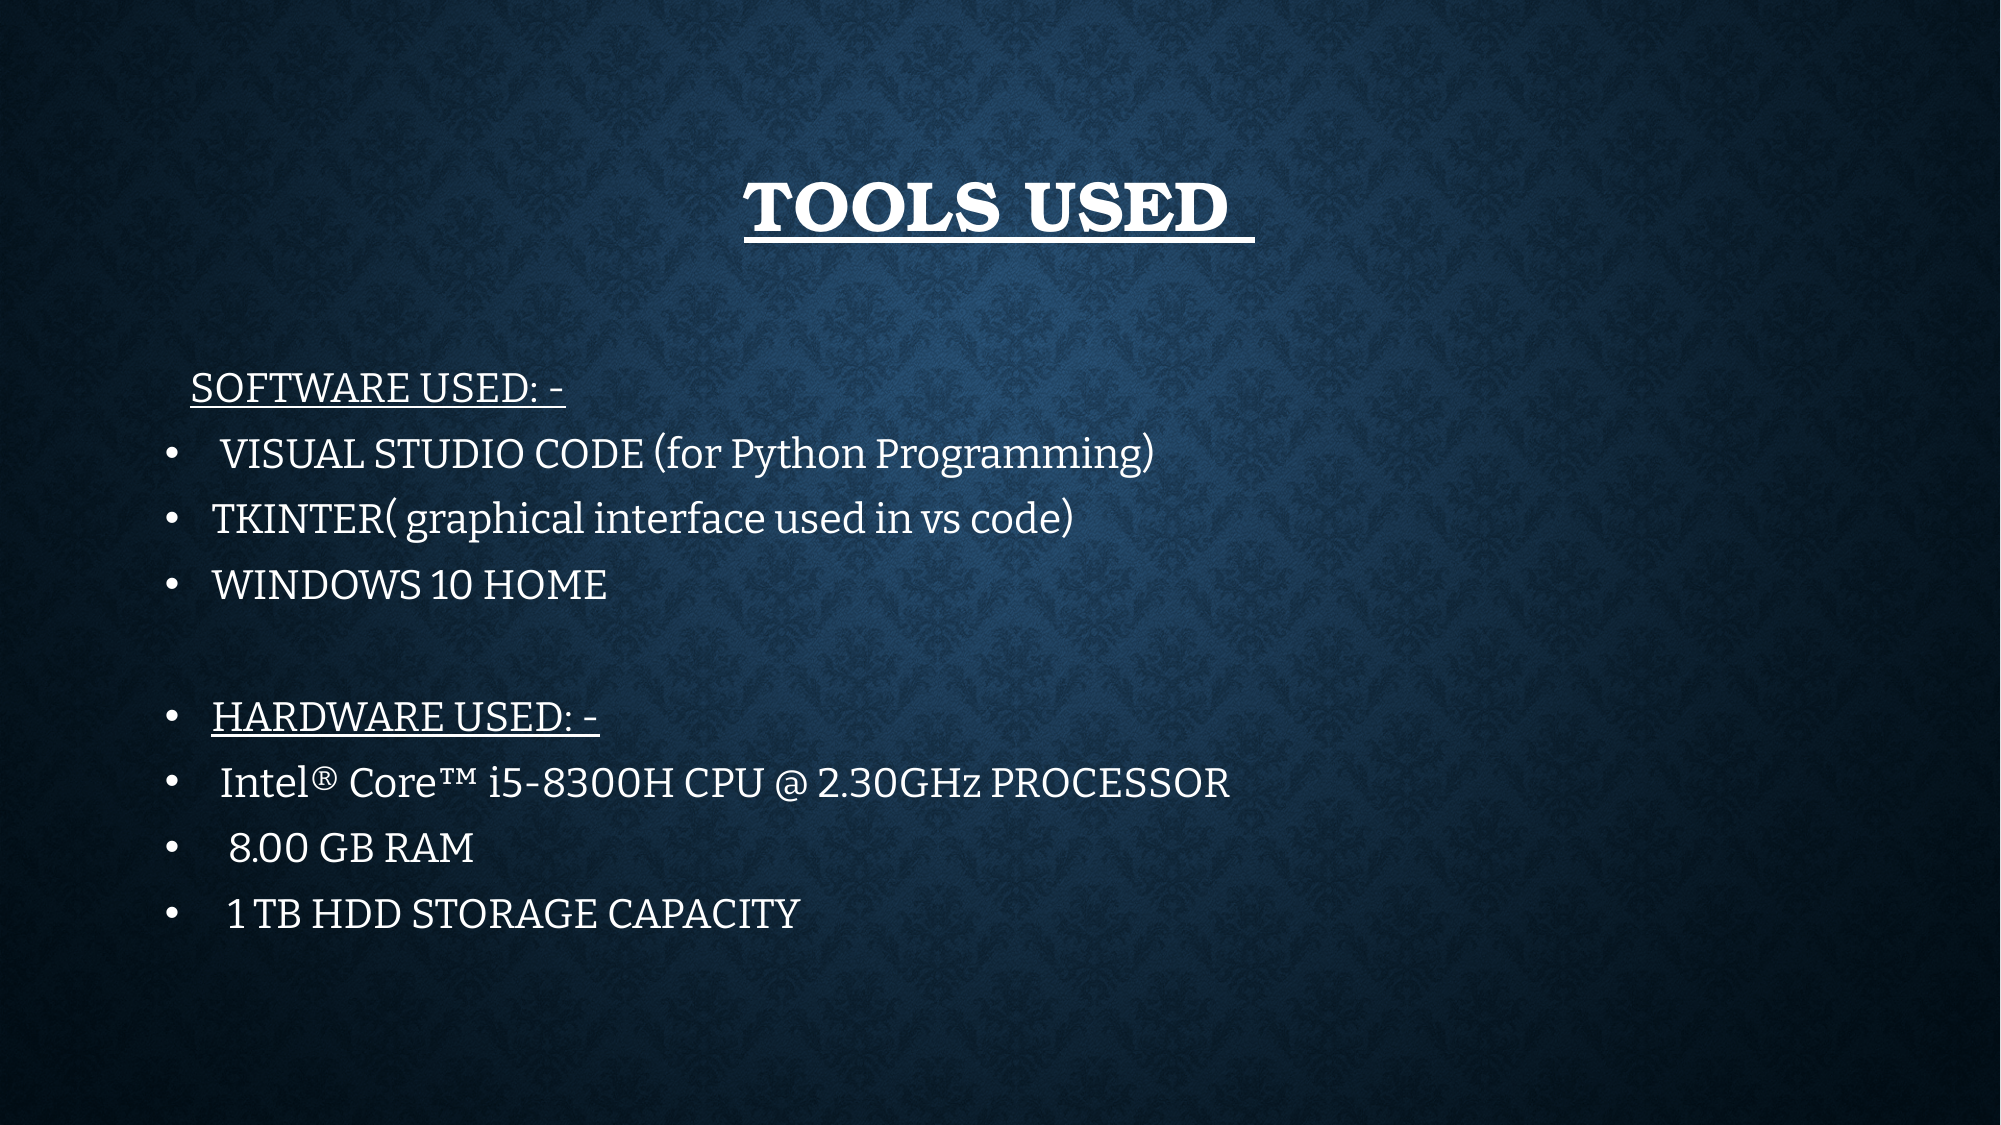

# TOOLS USED
          SOFTWARE USED: -
 VISUAL STUDIO CODE (for Python Programming)
TKINTER( graphical interface used in vs code)
WINDOWS 10 HOME

HARDWARE USED: -
 Intel® Core™ i5-8300H CPU @ 2.30GHz PROCESSOR
  8.00 GB RAM
  1 TB HDD STORAGE CAPACITY